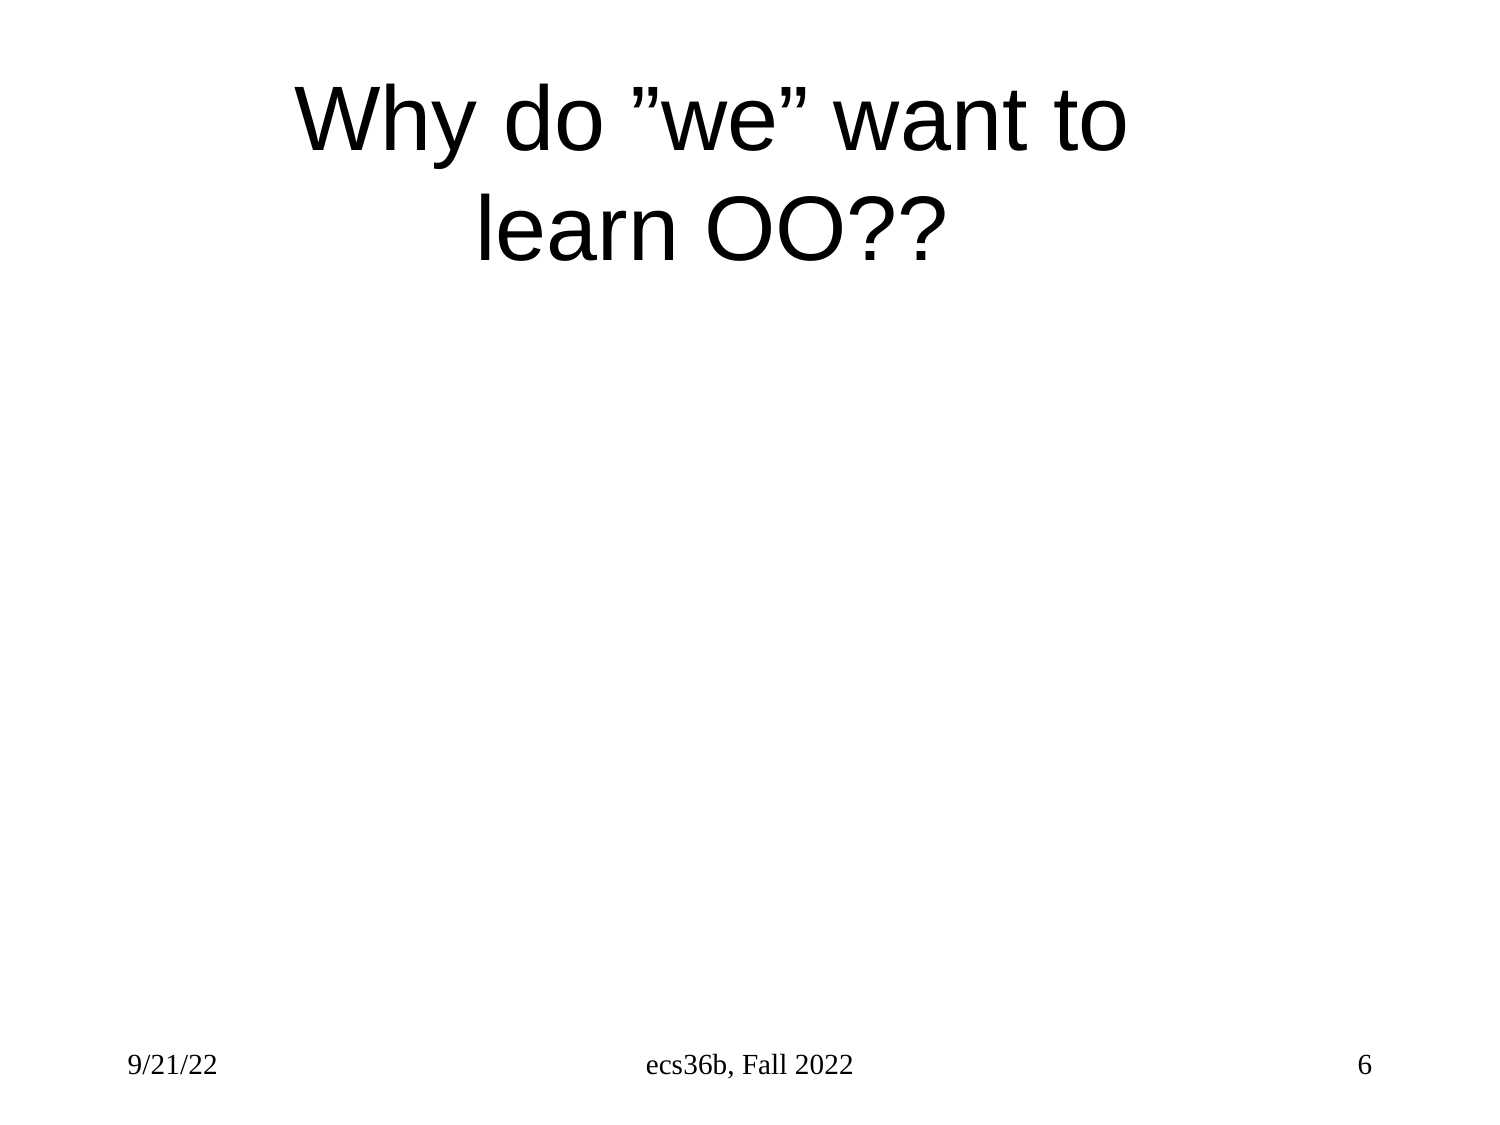

# Why do ”we” want to learn OO??
9/21/22
ecs36b, Fall 2022
6